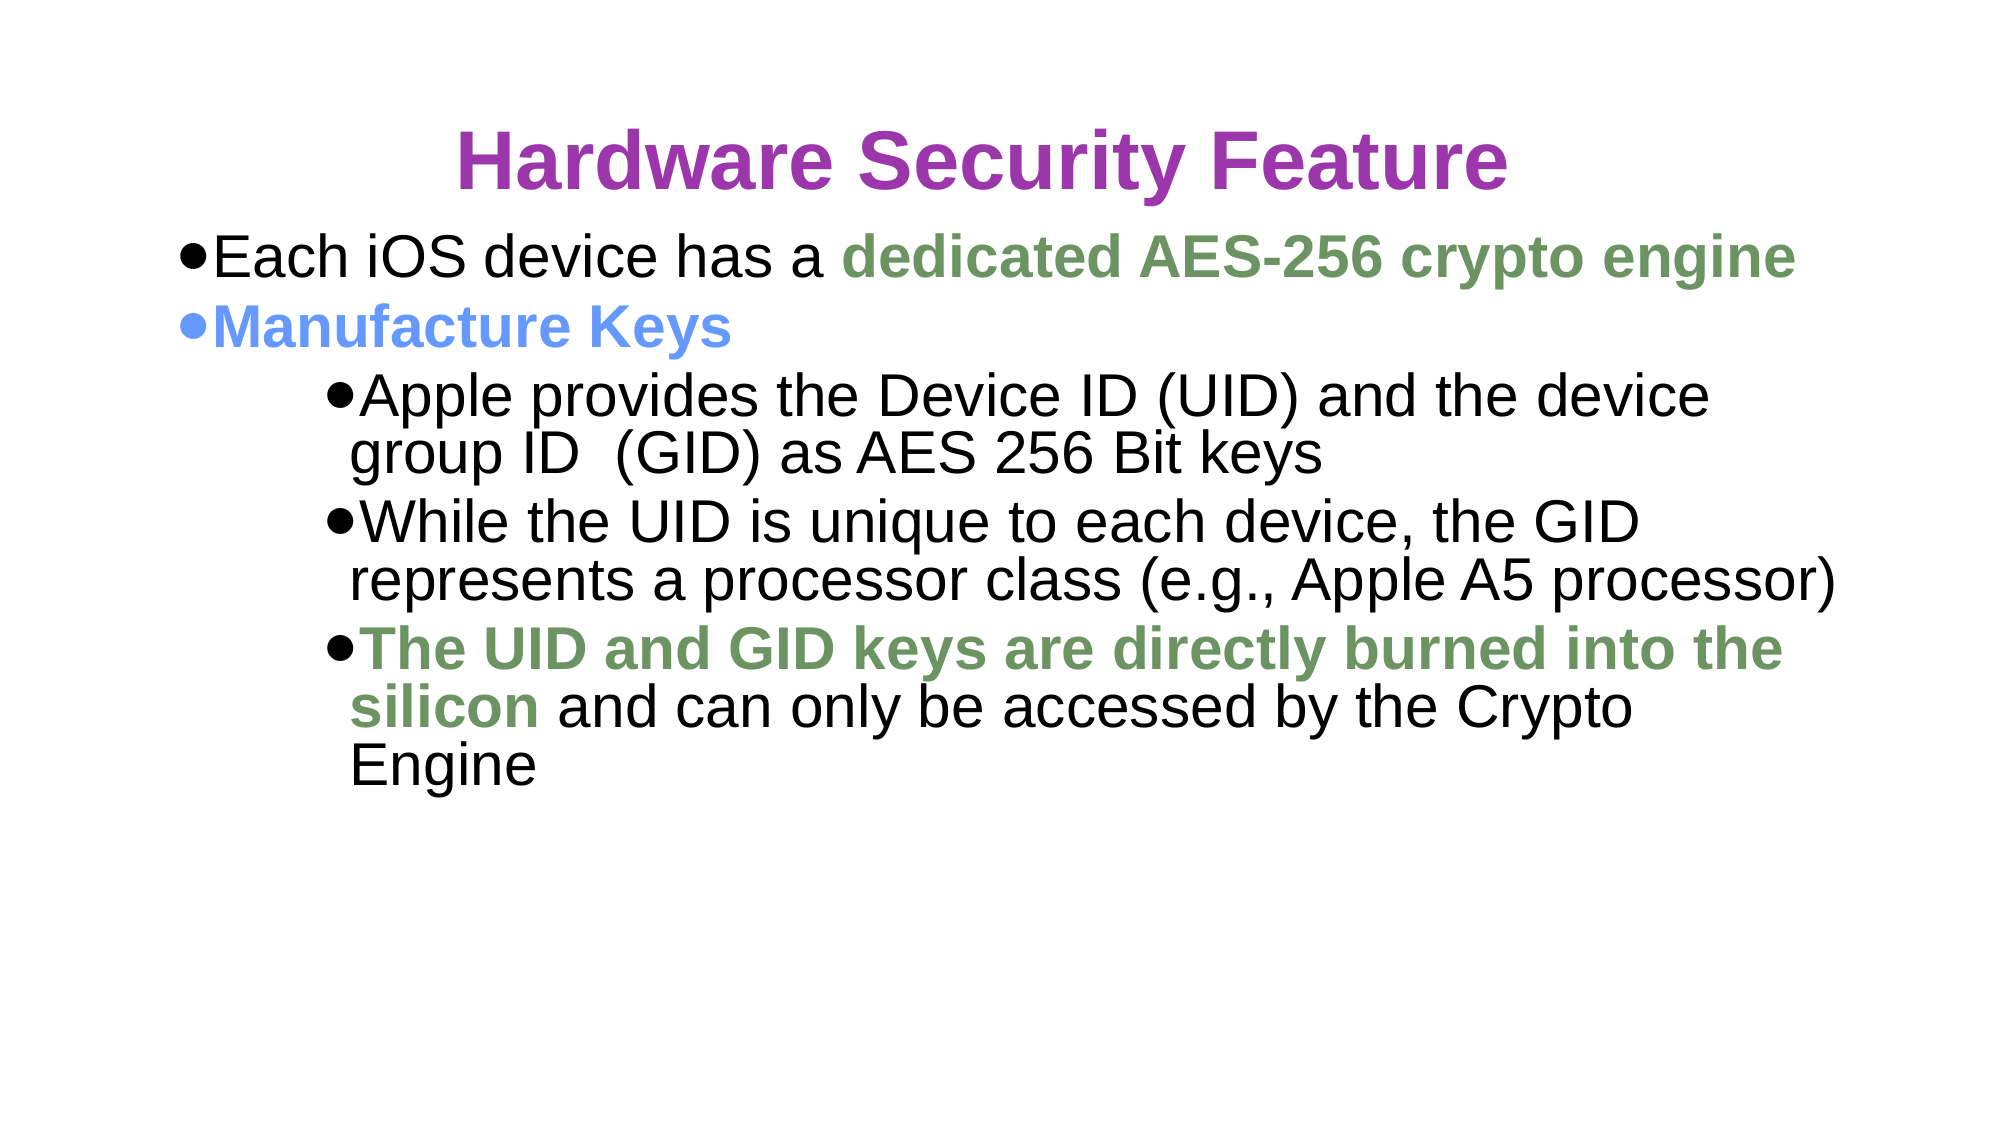

# Hardware Security Feature
Each iOS device has a dedicated AES-256 crypto engine
Manufacture Keys
Apple provides the Device ID (UID) and the device group ID  (GID) as AES 256 Bit keys
While the UID is unique to each device, the GID represents a processor class (e.g., Apple A5 processor)
The UID and GID keys are directly burned into the silicon and can only be accessed by the Crypto Engine